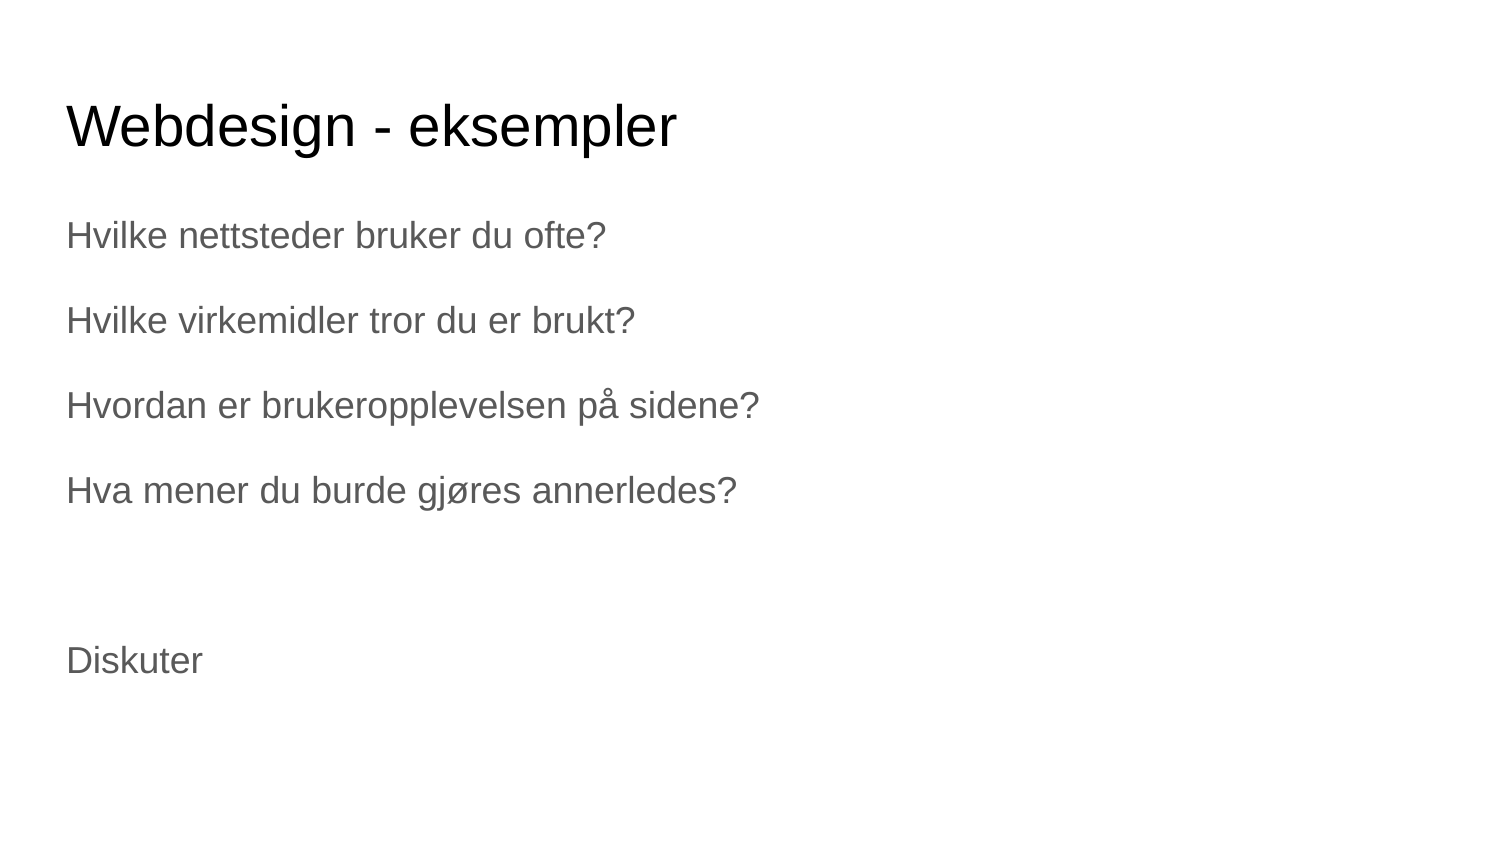

# Webdesign - eksempler
Hvilke nettsteder bruker du ofte?
Hvilke virkemidler tror du er brukt?
Hvordan er brukeropplevelsen på sidene?
Hva mener du burde gjøres annerledes?

Diskuter